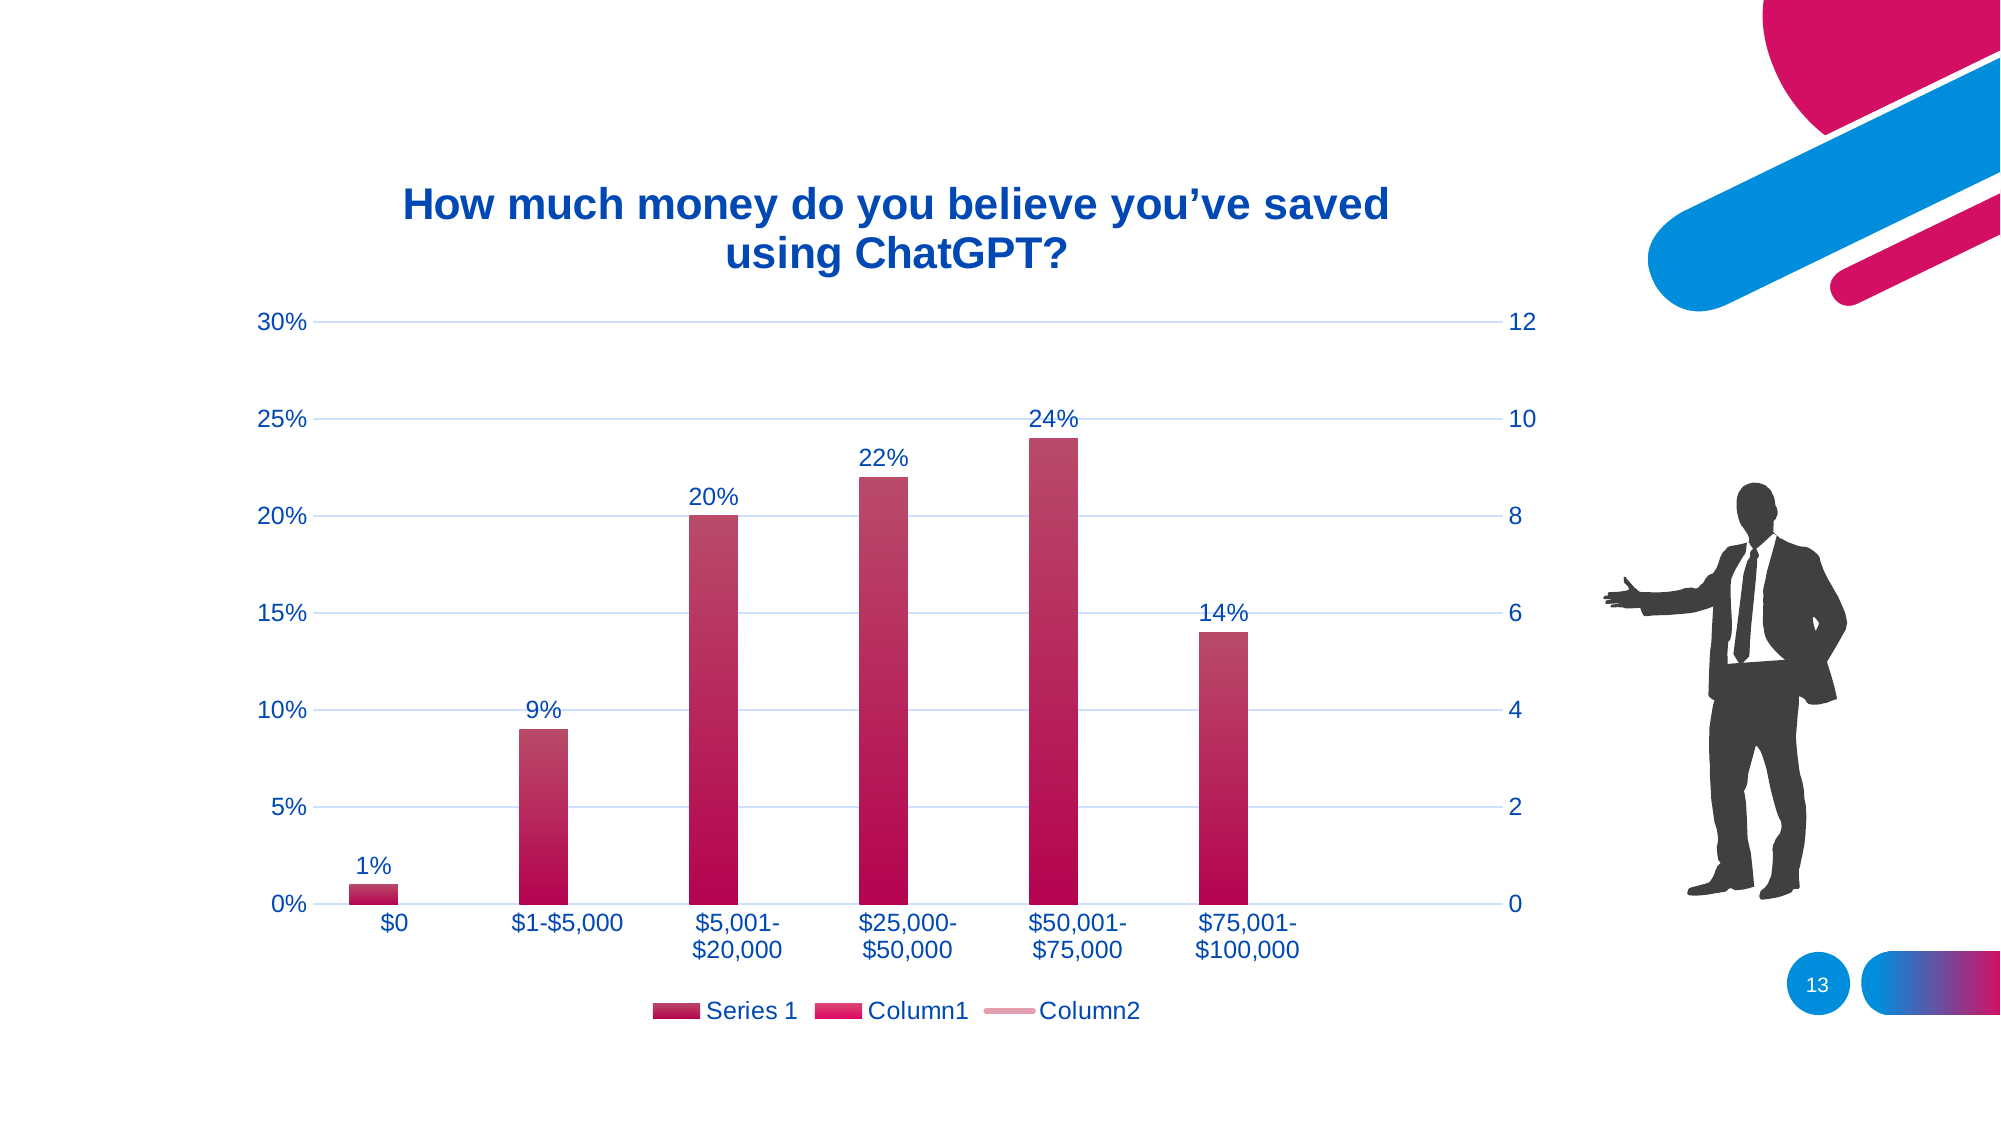

### Chart: How much money do you believe you’ve saved using ChatGPT?

| Category | Series 1 | Column1 | Column2 |
|---|---|---|---|
| $0  | 0.01 | None | None |
| $1-$5,000 | 0.09 | None | None |
| $5,001-$20,000 | 0.2 | None | None |
| $25,000-$50,000 | 0.22 | None | None |
| $50,001-$75,000 | 0.24 | None | None |
| $75,001-$100,000 | 0.14 | None | None |
13